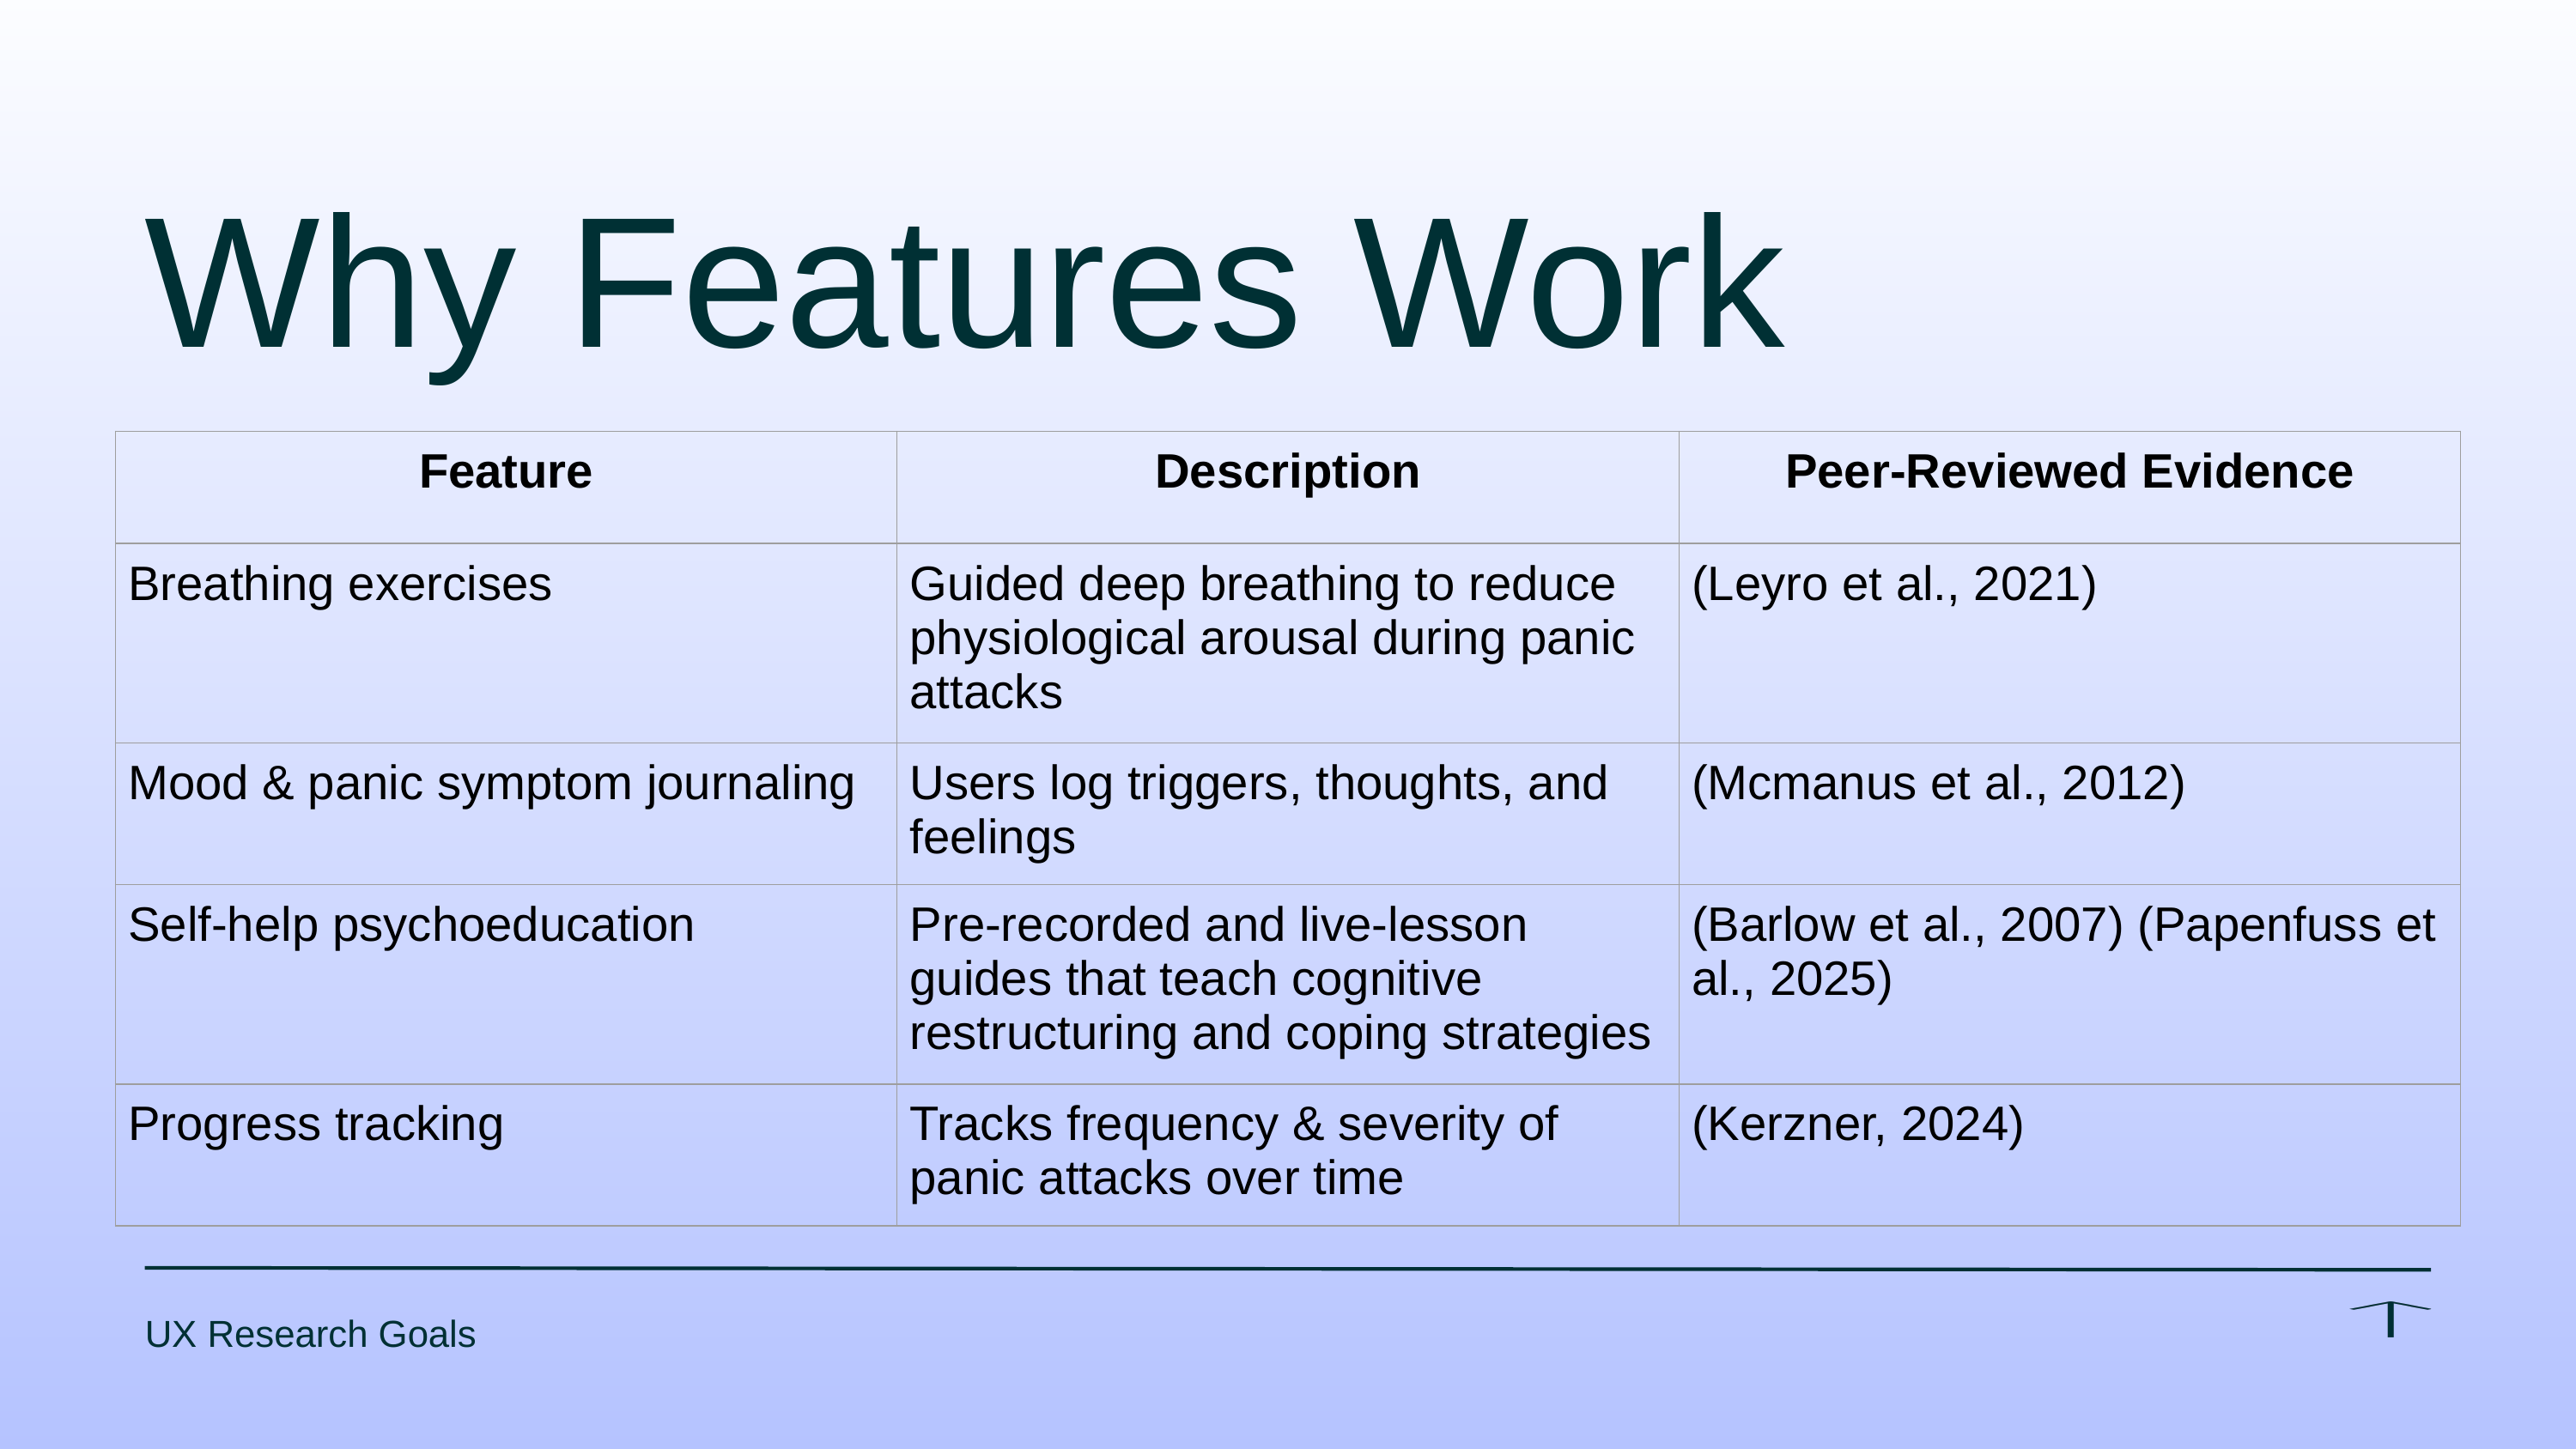

Why Features Work
| Feature | Description | Peer-Reviewed Evidence |
| --- | --- | --- |
| Breathing exercises | Guided deep breathing to reduce physiological arousal during panic attacks | (Leyro et al., 2021) |
| Mood & panic symptom journaling | Users log triggers, thoughts, and feelings | (Mcmanus et al., 2012) |
| Self-help psychoeducation | Pre-recorded and live-lesson guides that teach cognitive restructuring and coping strategies | (Barlow et al., 2007) (Papenfuss et al., 2025) |
| Progress tracking | Tracks frequency & severity of panic attacks over time | (Kerzner, 2024) |

UX Research Goals